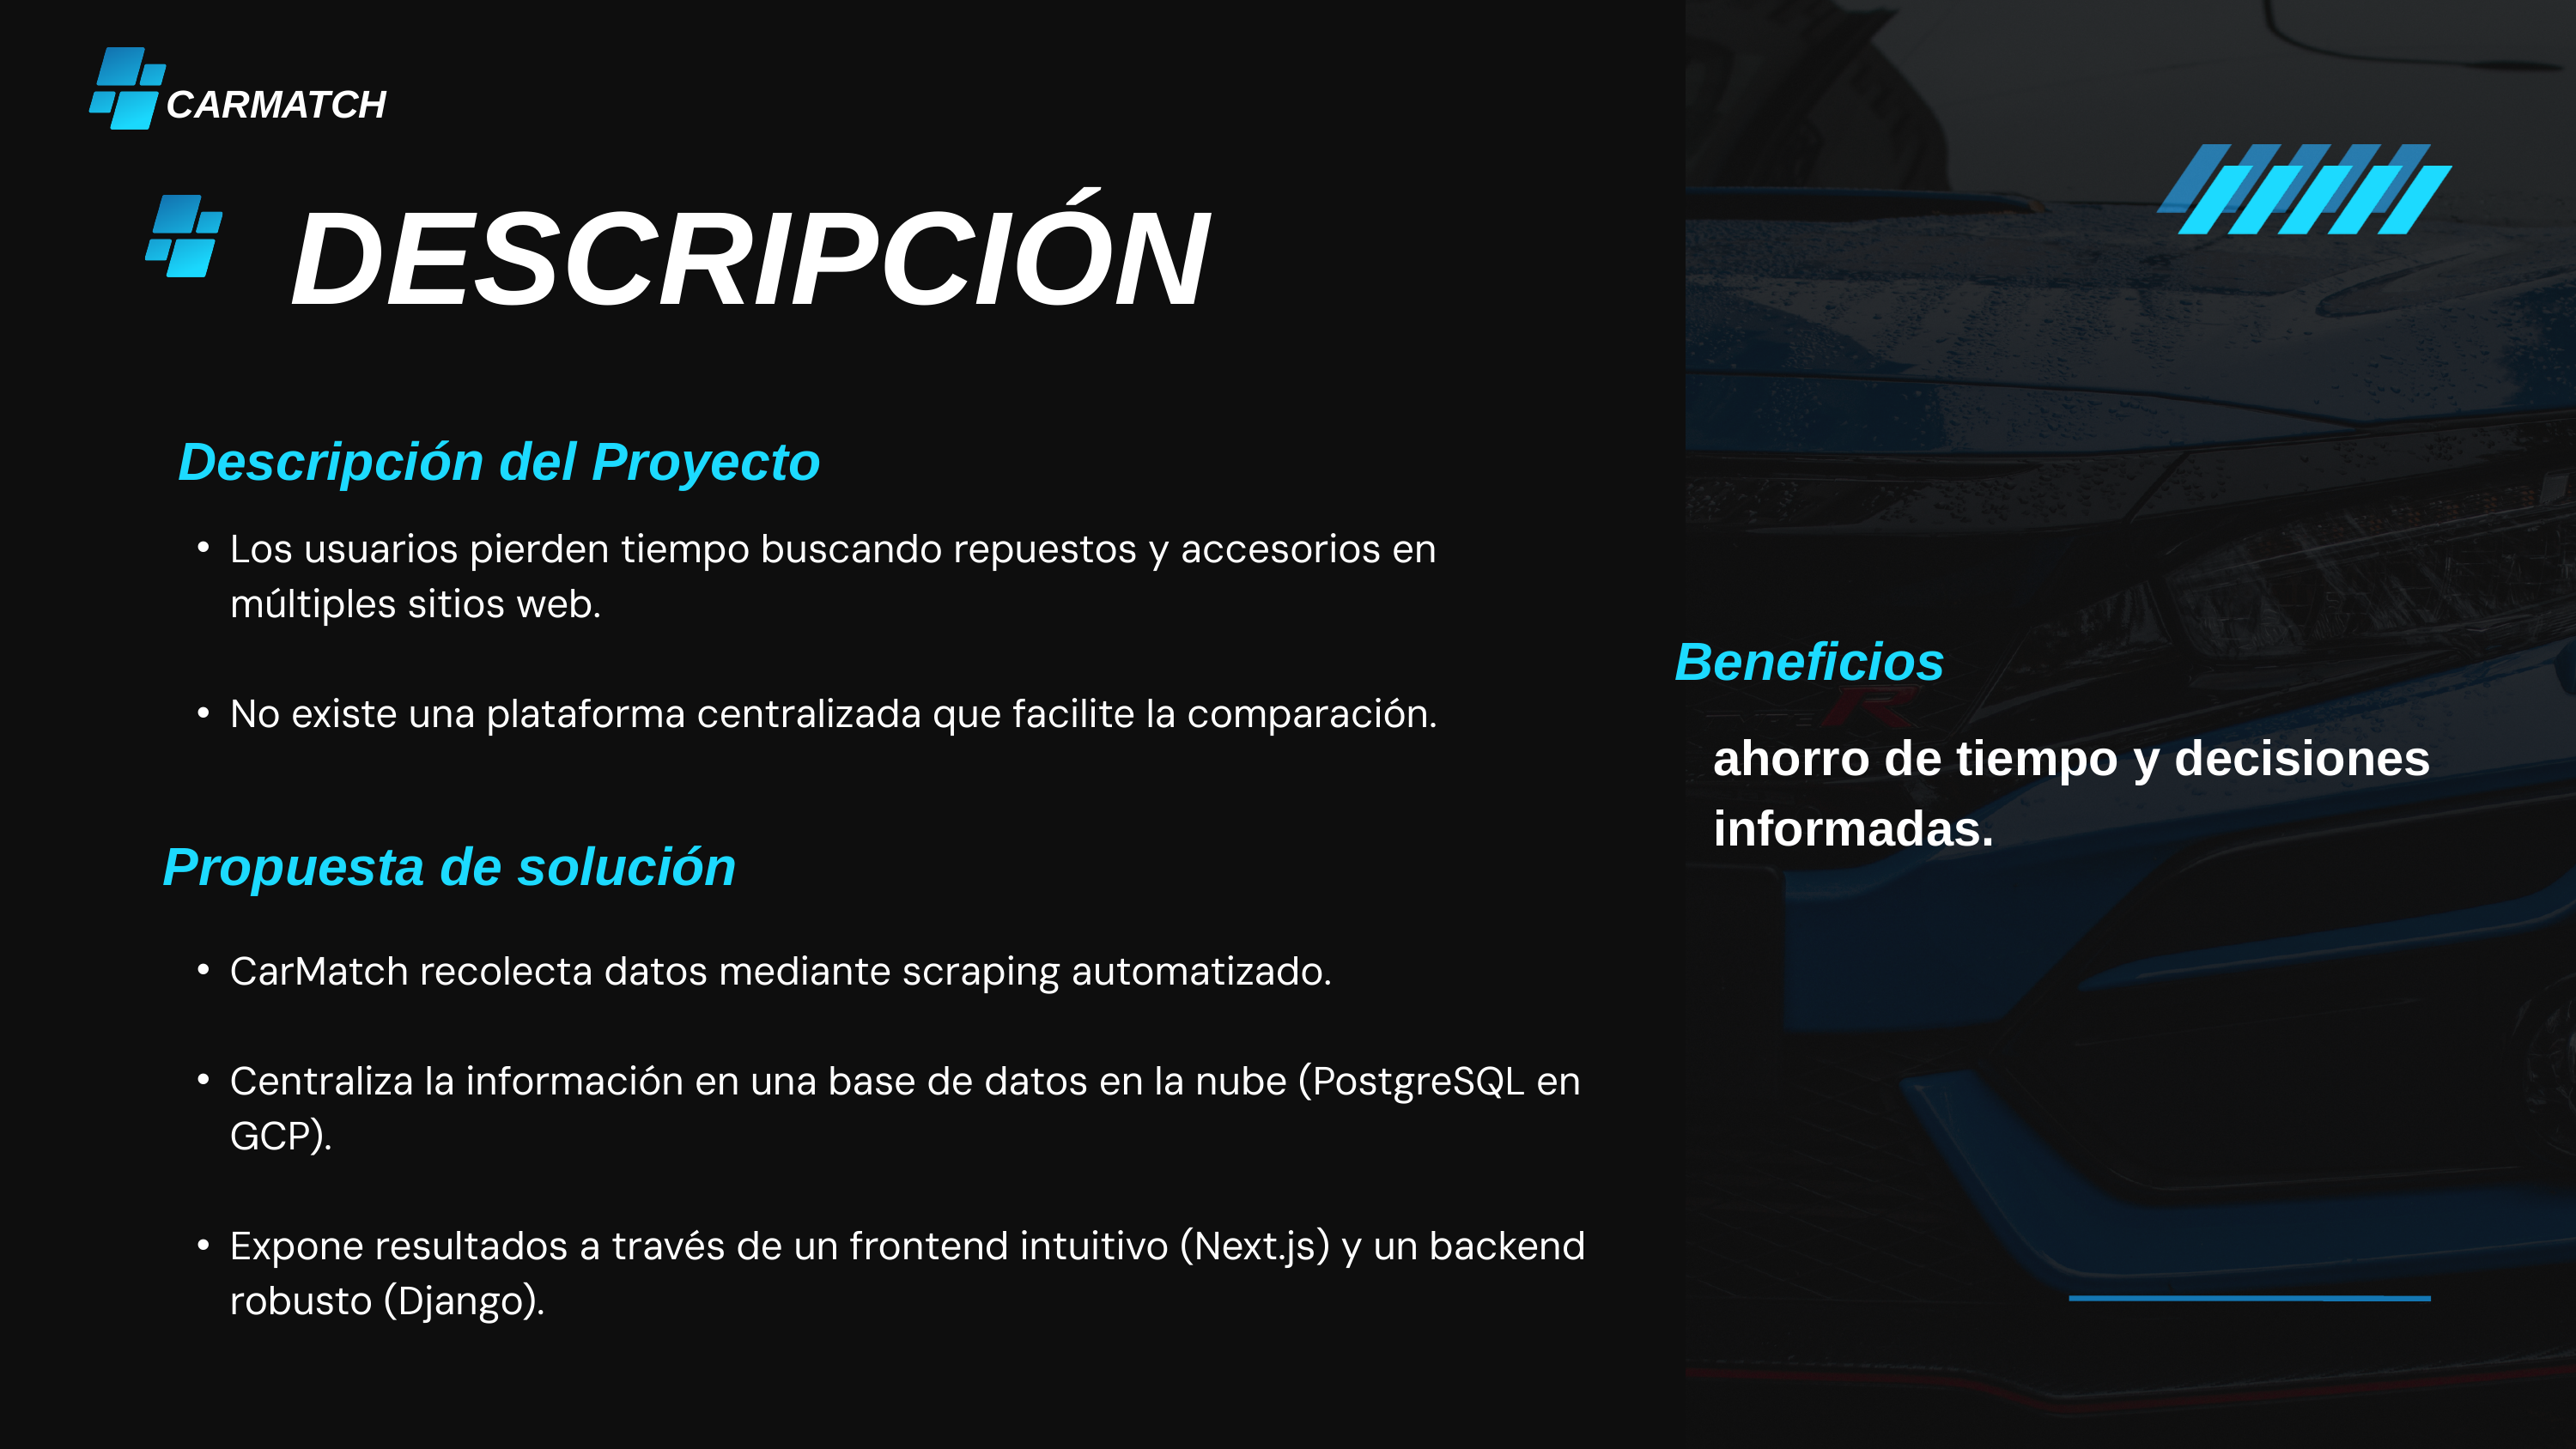

CARMATCH

DESCRIPCIÓN
 Descripción del Proyecto
Los usuarios pierden tiempo buscando repuestos y accesorios en múltiples sitios web.

No existe una plataforma centralizada que facilite la comparación.

Beneficios
ahorro de tiempo y decisiones informadas.
Propuesta de solución
CarMatch recolecta datos mediante scraping automatizado.

Centraliza la información en una base de datos en la nube (PostgreSQL en GCP).

Expone resultados a través de un frontend intuitivo (Next.js) y un backend robusto (Django).